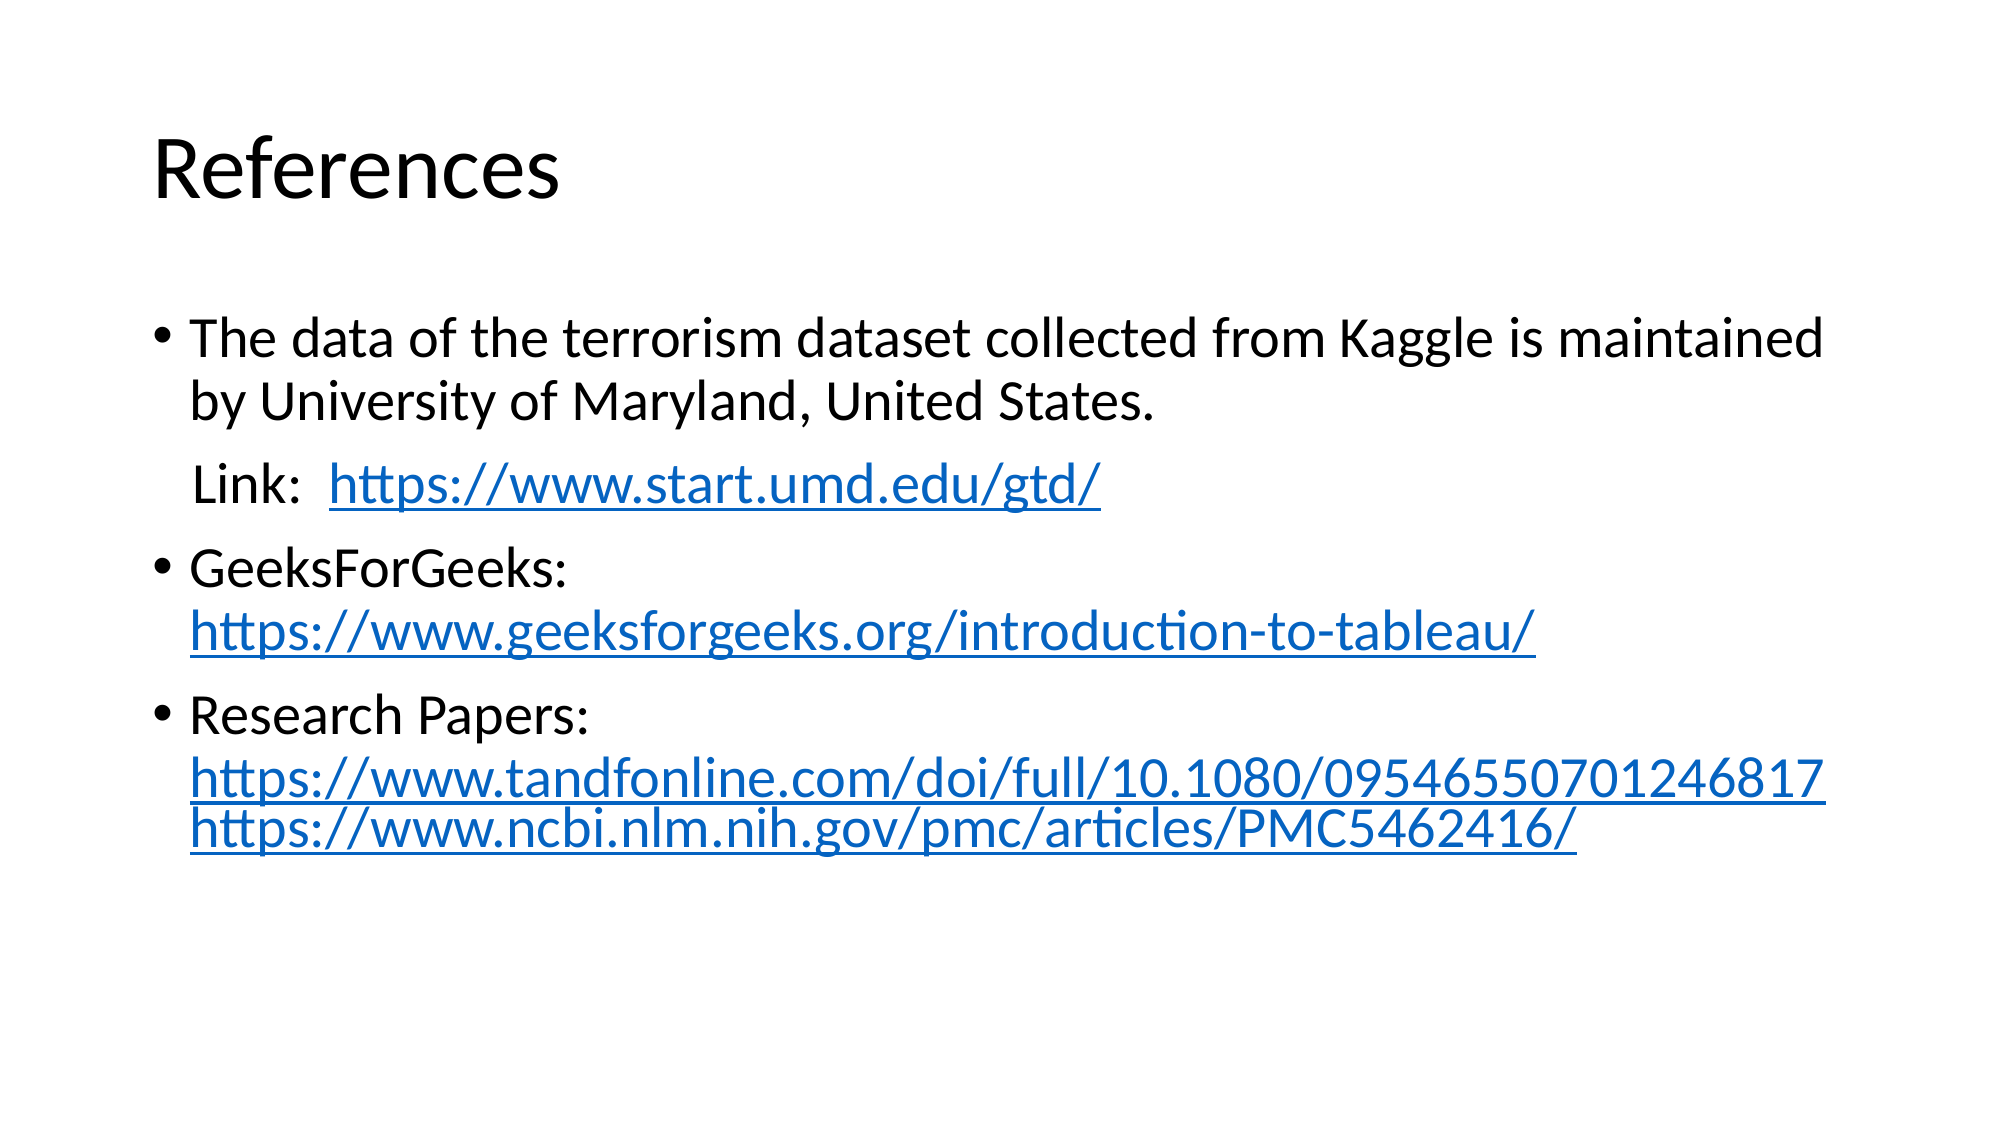

# References
The data of the terrorism dataset collected from Kaggle is maintained by University of Maryland, United States.
   Link:  https://www.start.umd.edu/gtd/
GeeksForGeeks: https://www.geeksforgeeks.org/introduction-to-tableau/
Research Papers: https://www.tandfonline.com/doi/full/10.1080/09546550701246817https://www.ncbi.nlm.nih.gov/pmc/articles/PMC5462416/